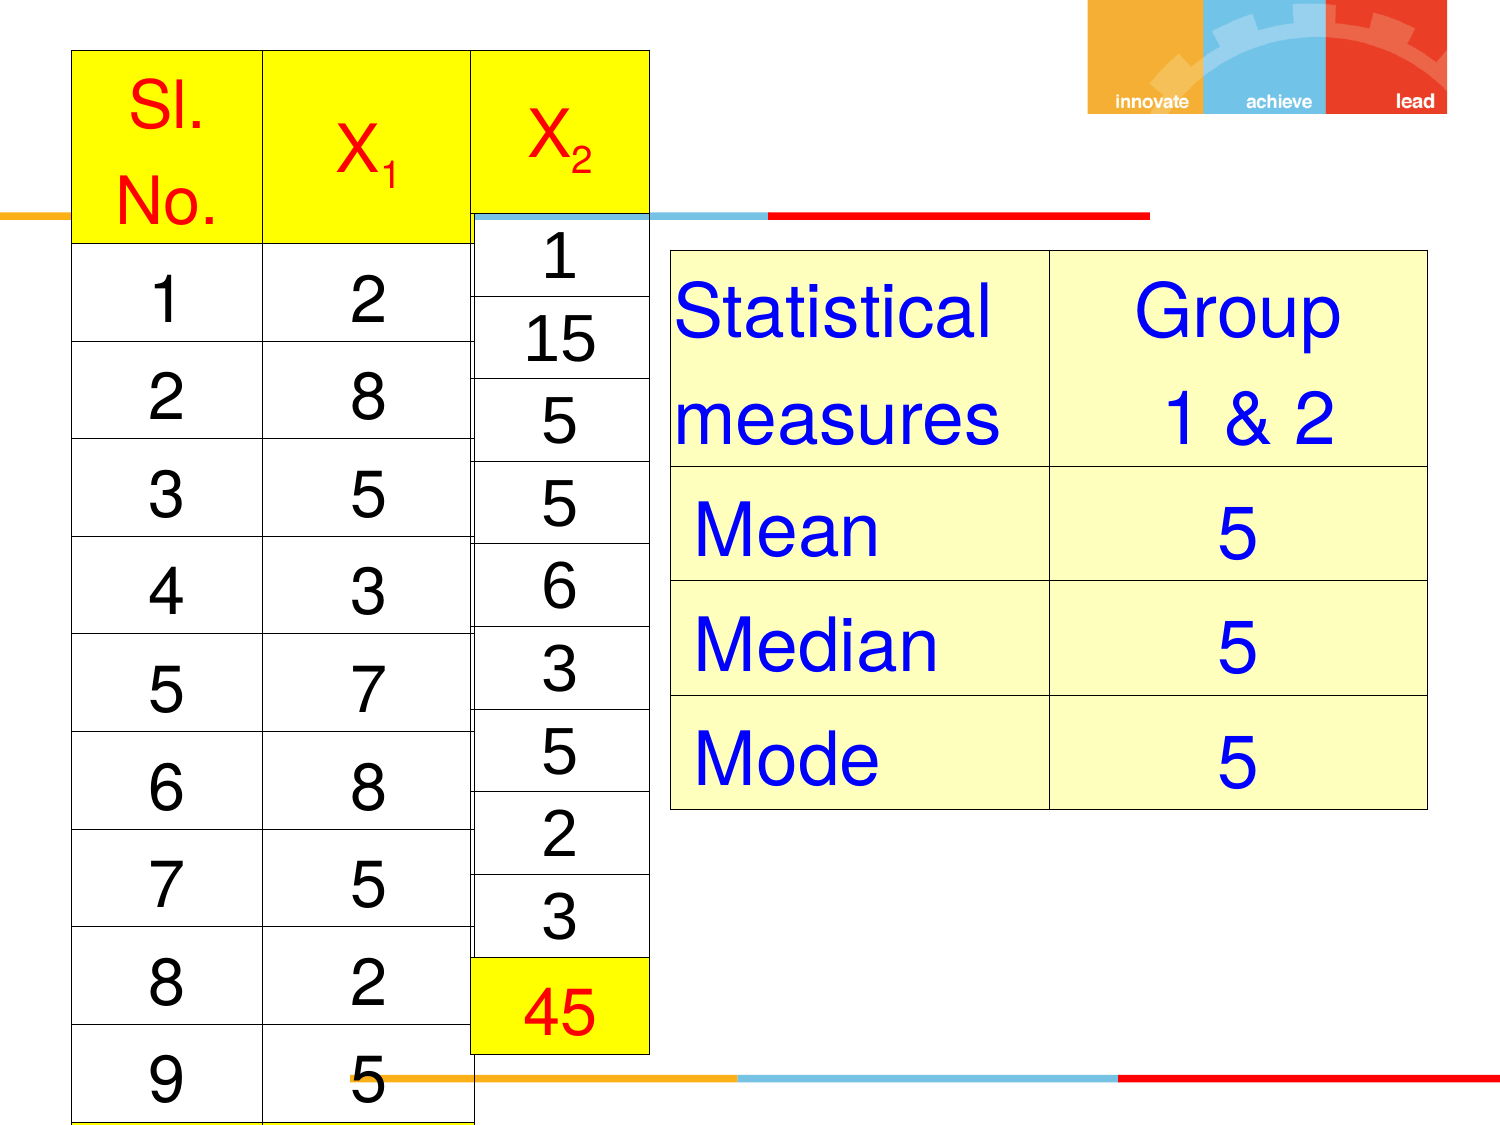

| Sl. No. | X1 |
| --- | --- |
| 1 | 2 |
| 2 | 8 |
| 3 | 5 |
| 4 | 3 |
| 5 | 7 |
| 6 | 8 |
| 7 | 5 |
| 8 | 2 |
| 9 | 5 |
| Total | 45 |
| X2 |
| --- |
| 1 |
| 15 |
| 5 |
| 5 |
| 6 |
| 3 |
| 5 |
| 2 |
| 3 |
| 45 |
| Statistical measures | Group 1 & 2 |
| --- | --- |
| Mean | 5 |
| Median | 5 |
| Mode | 5 |